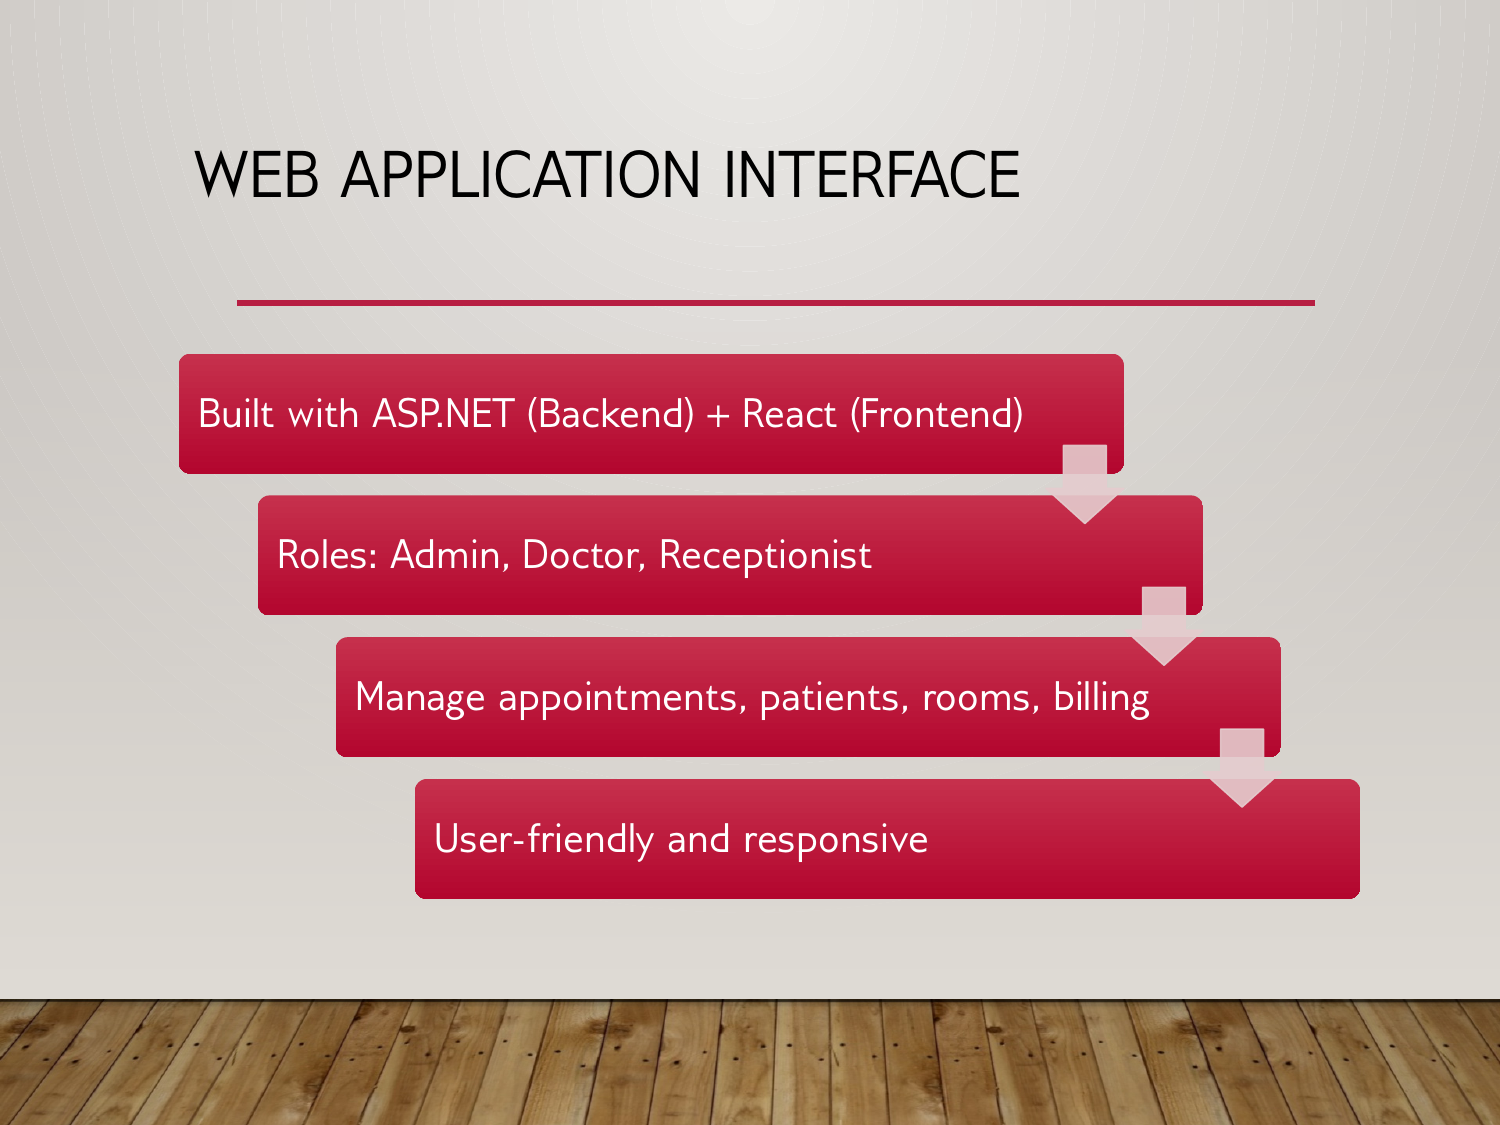

# Web Application Interface
Built with ASP.NET (Backend) + React (Frontend)
Roles: Admin, Doctor, Receptionist
Manage appointments, patients, rooms, billing
User-friendly and responsive